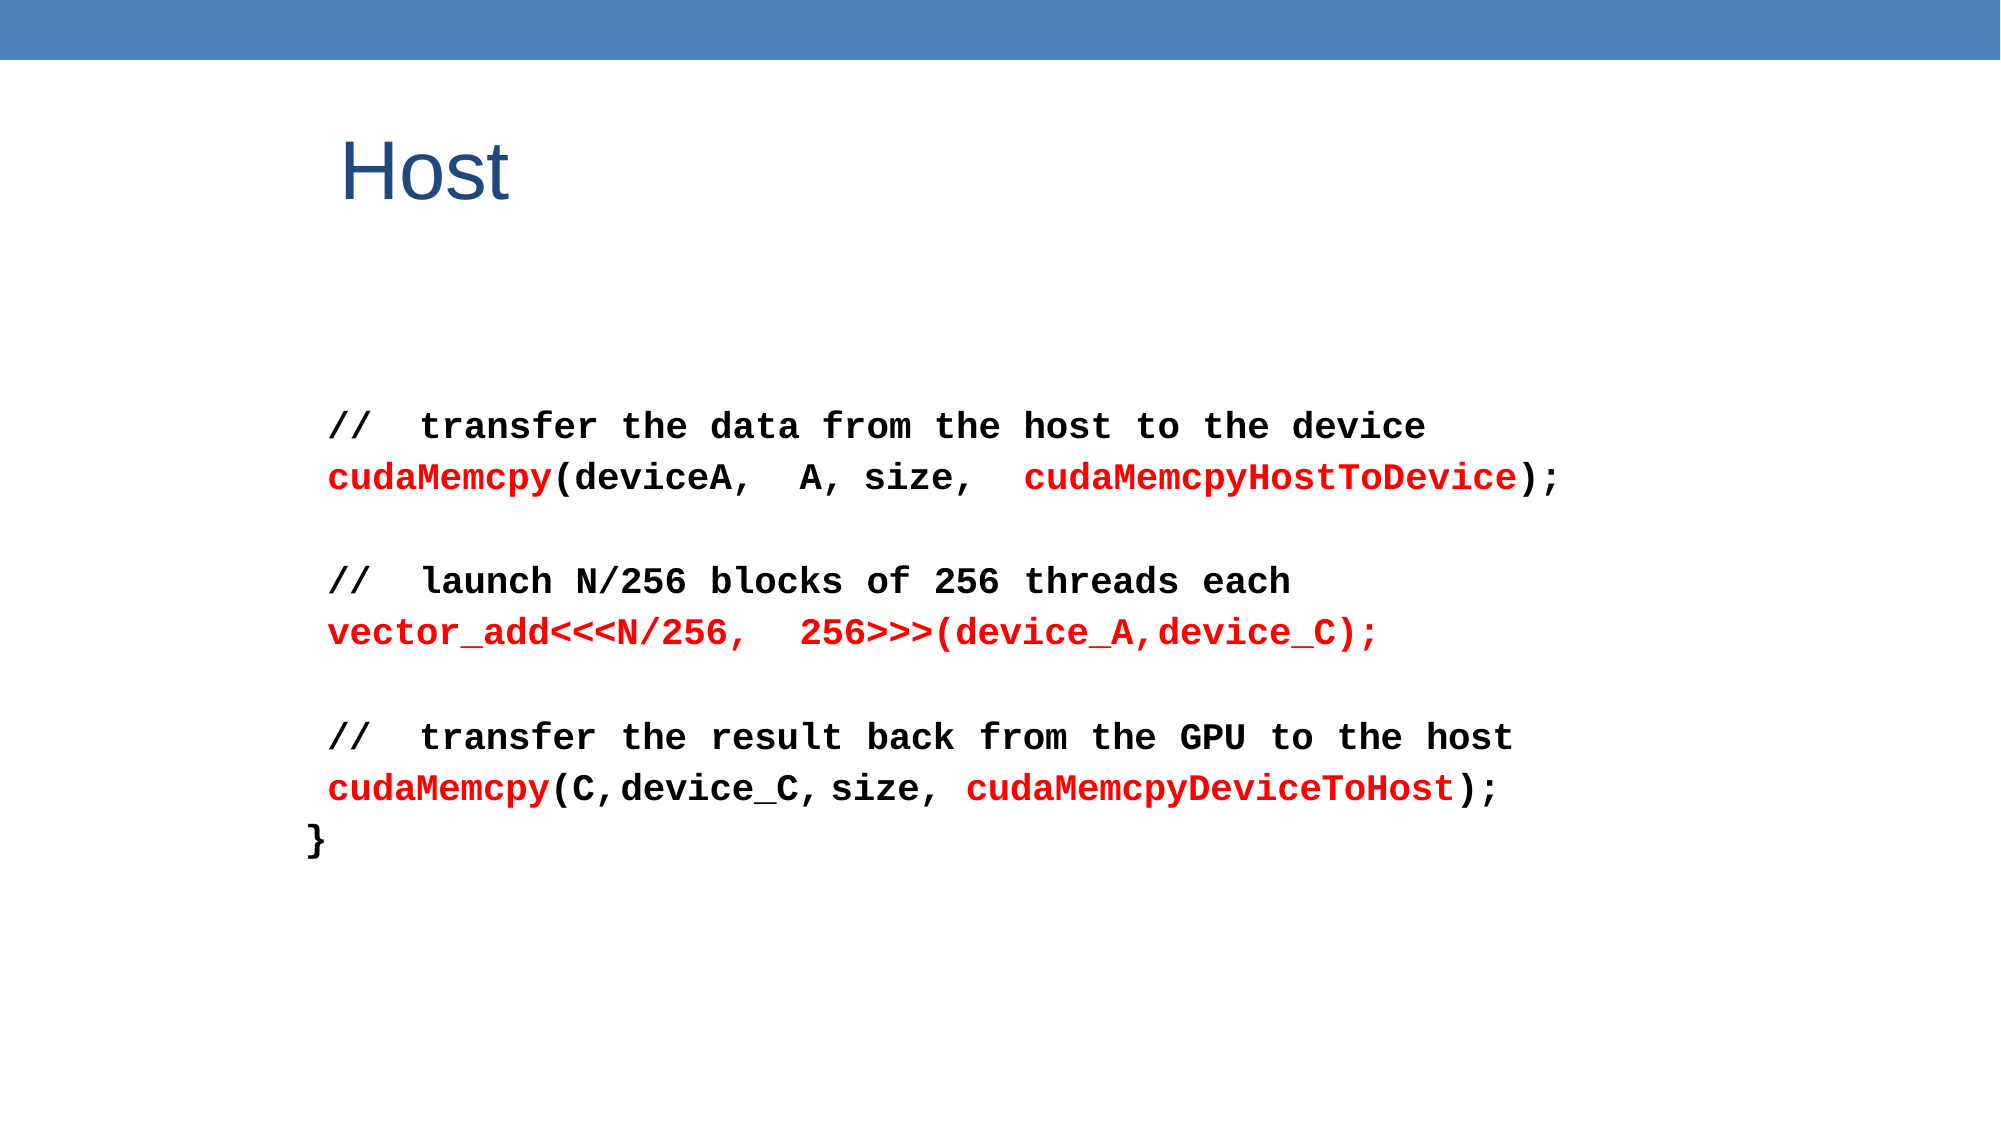

# Host
//	transfer	the	data	from	the	host	to	the	device cudaMemcpy(deviceA,	A,  size,	cudaMemcpyHostToDevice);

//	launch	N/256	blocks	of	256	threads	each vector_add<<<N/256,	256>>>(device_A,	device_C);

//	transfer	the	result	back		from	the	GPU	to	the	host cudaMemcpy(C,	device_C, size,	 cudaMemcpyDeviceToHost);
}